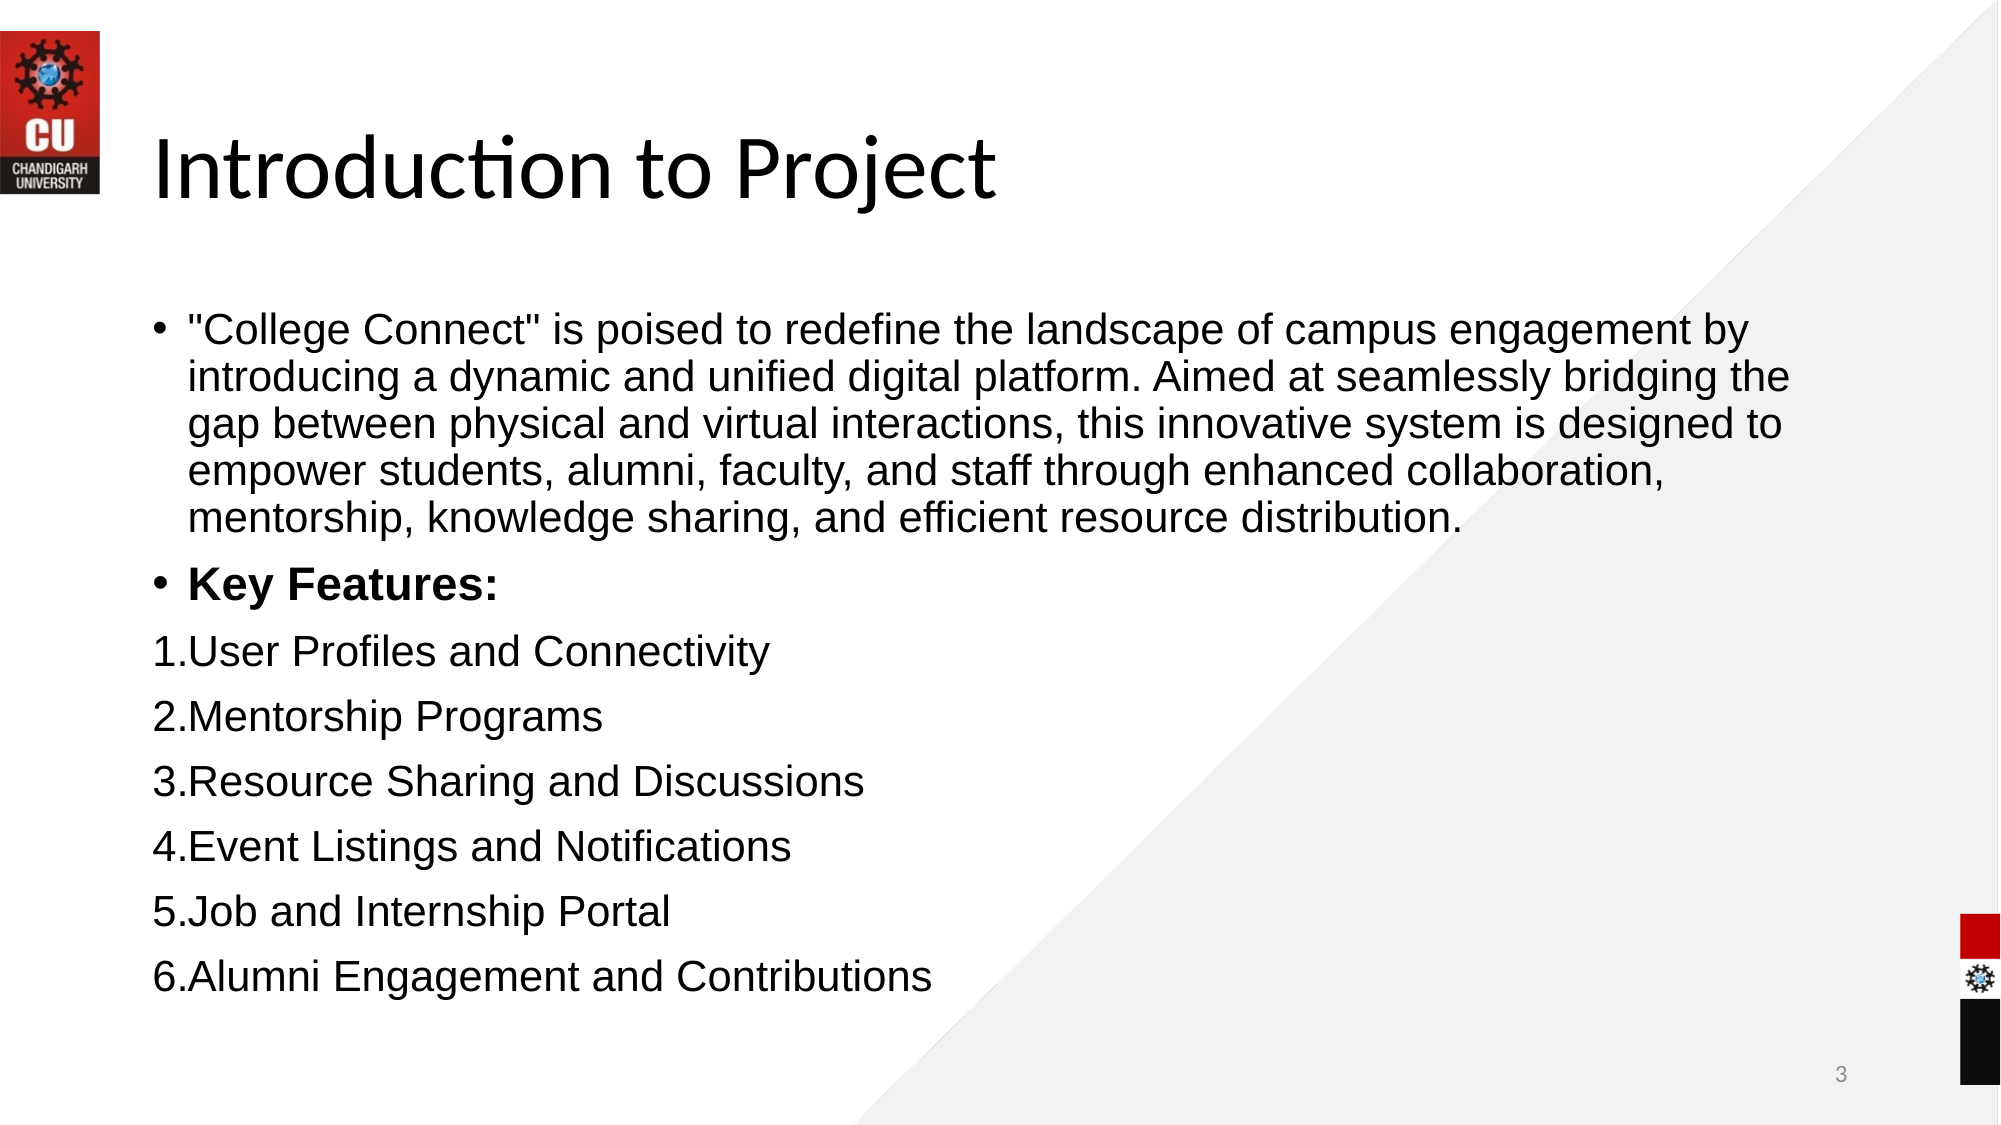

# Introduction to Project
"College Connect" is poised to redefine the landscape of campus engagement by introducing a dynamic and unified digital platform. Aimed at seamlessly bridging the gap between physical and virtual interactions, this innovative system is designed to empower students, alumni, faculty, and staff through enhanced collaboration, mentorship, knowledge sharing, and efficient resource distribution.
Key Features:
User Profiles and Connectivity
Mentorship Programs
Resource Sharing and Discussions
Event Listings and Notifications
Job and Internship Portal
Alumni Engagement and Contributions
3